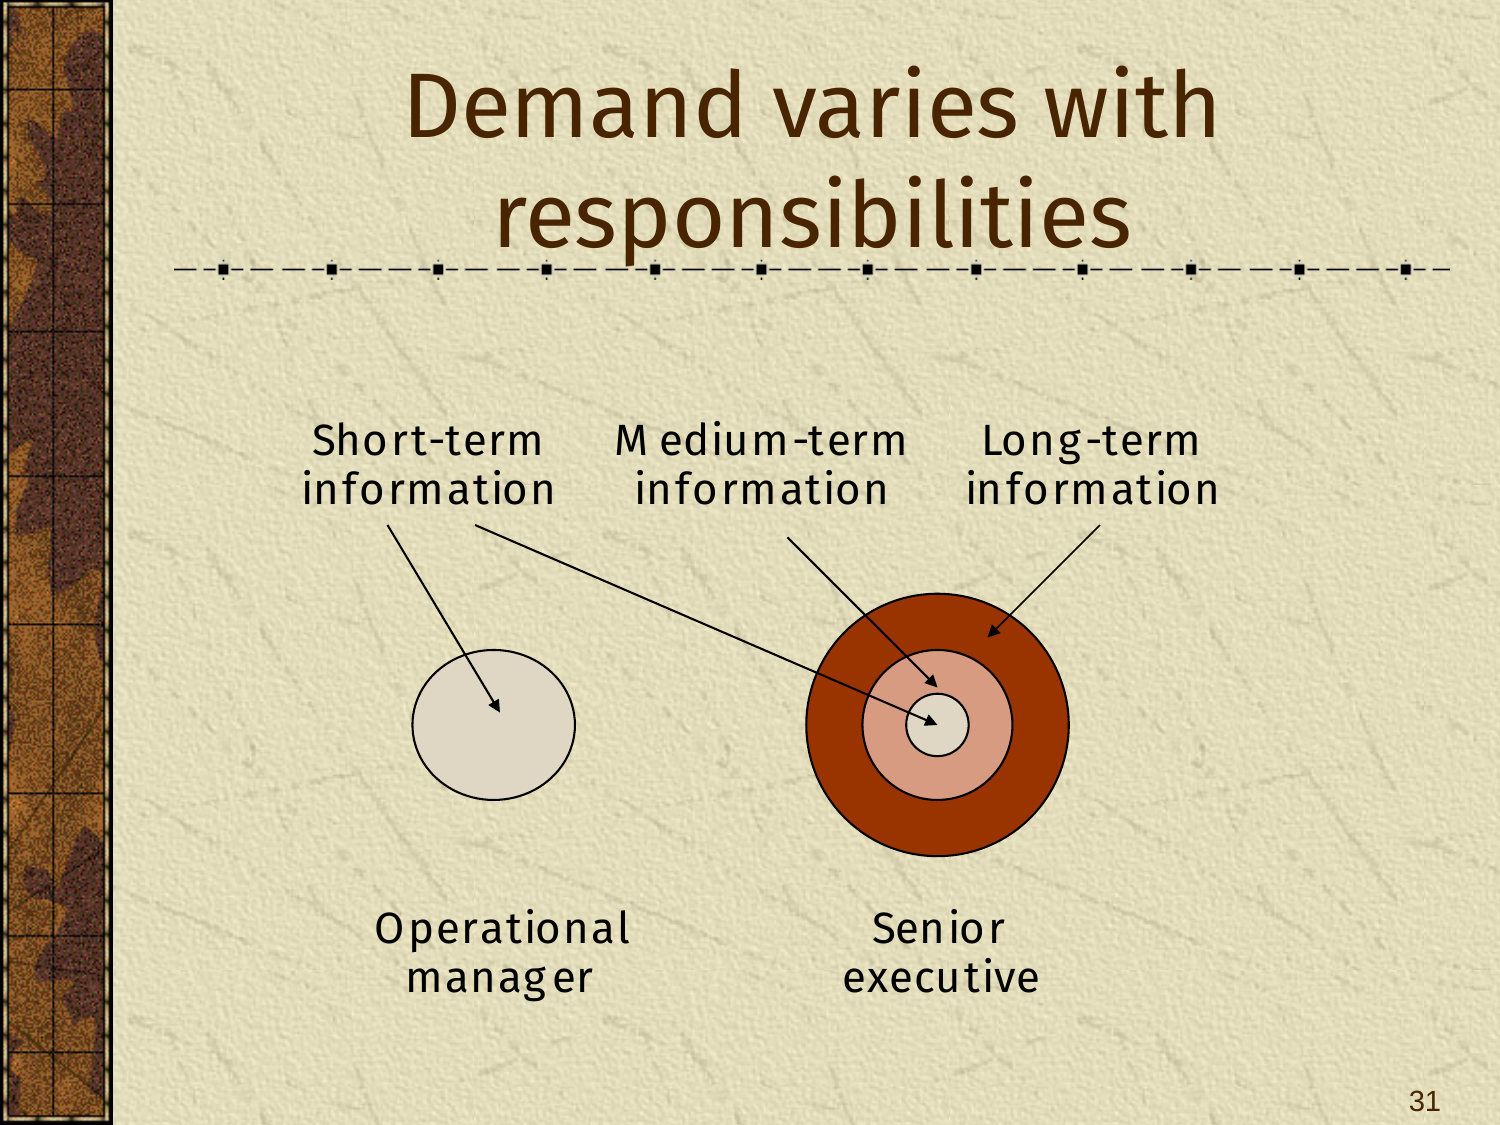

# Demand varies with responsibilities
S
h
o
r
t
-
t
e
r
m
M
e
d
i
u
m
-
t
e
r
m
L
o
n
g
-
t
e
r
m
i
n
f
o
r
m
a
t
i
o
n
i
n
f
o
r
m
a
t
i
o
n
i
n
f
o
r
m
a
t
i
o
n

O
p
e
r
a
t
i
o
n
a
l
S
e
n
i
o
r
m
a
n
a
g
e
r
e
x
e
c
u
t
i
v
e
31